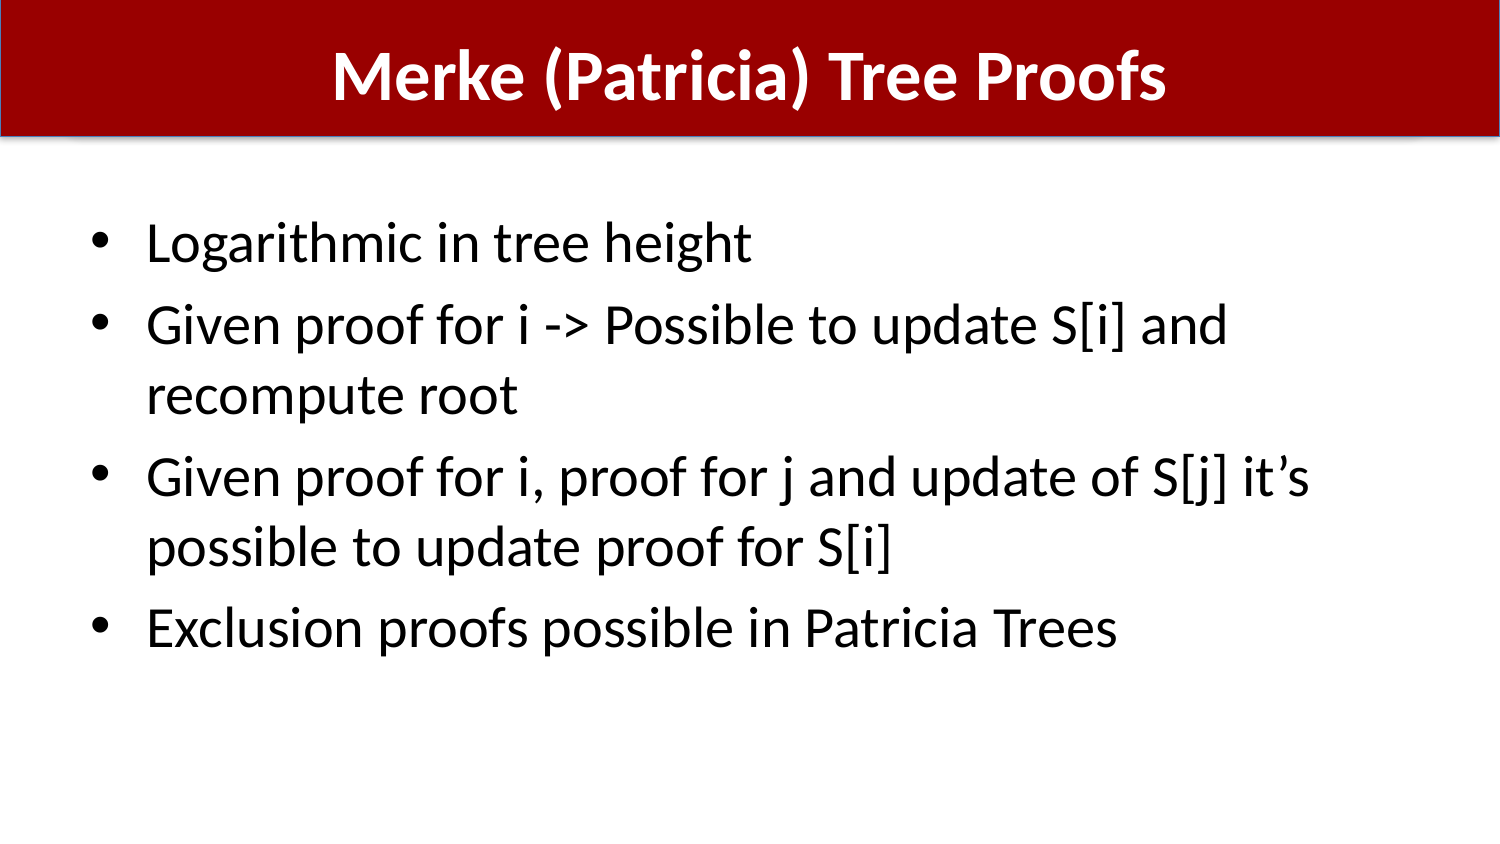

# Merke (Patricia) Tree Proofs
Logarithmic in tree height
Given proof for i -> Possible to update S[i] and recompute root
Given proof for i, proof for j and update of S[j] it’s possible to update proof for S[i]
Exclusion proofs possible in Patricia Trees